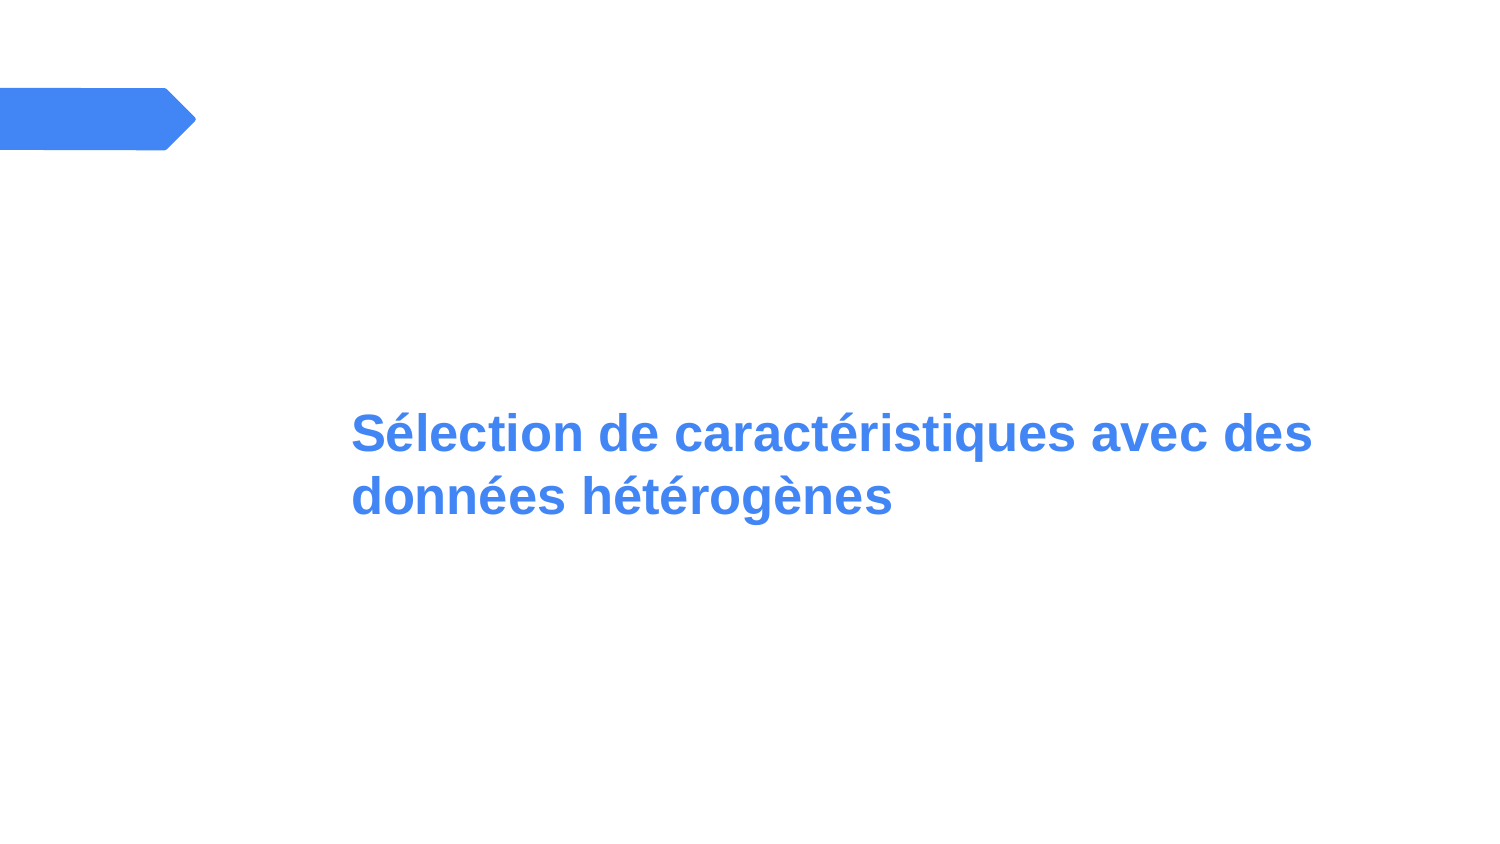

# Sélection de caractéristiques avec des données hétérogènes